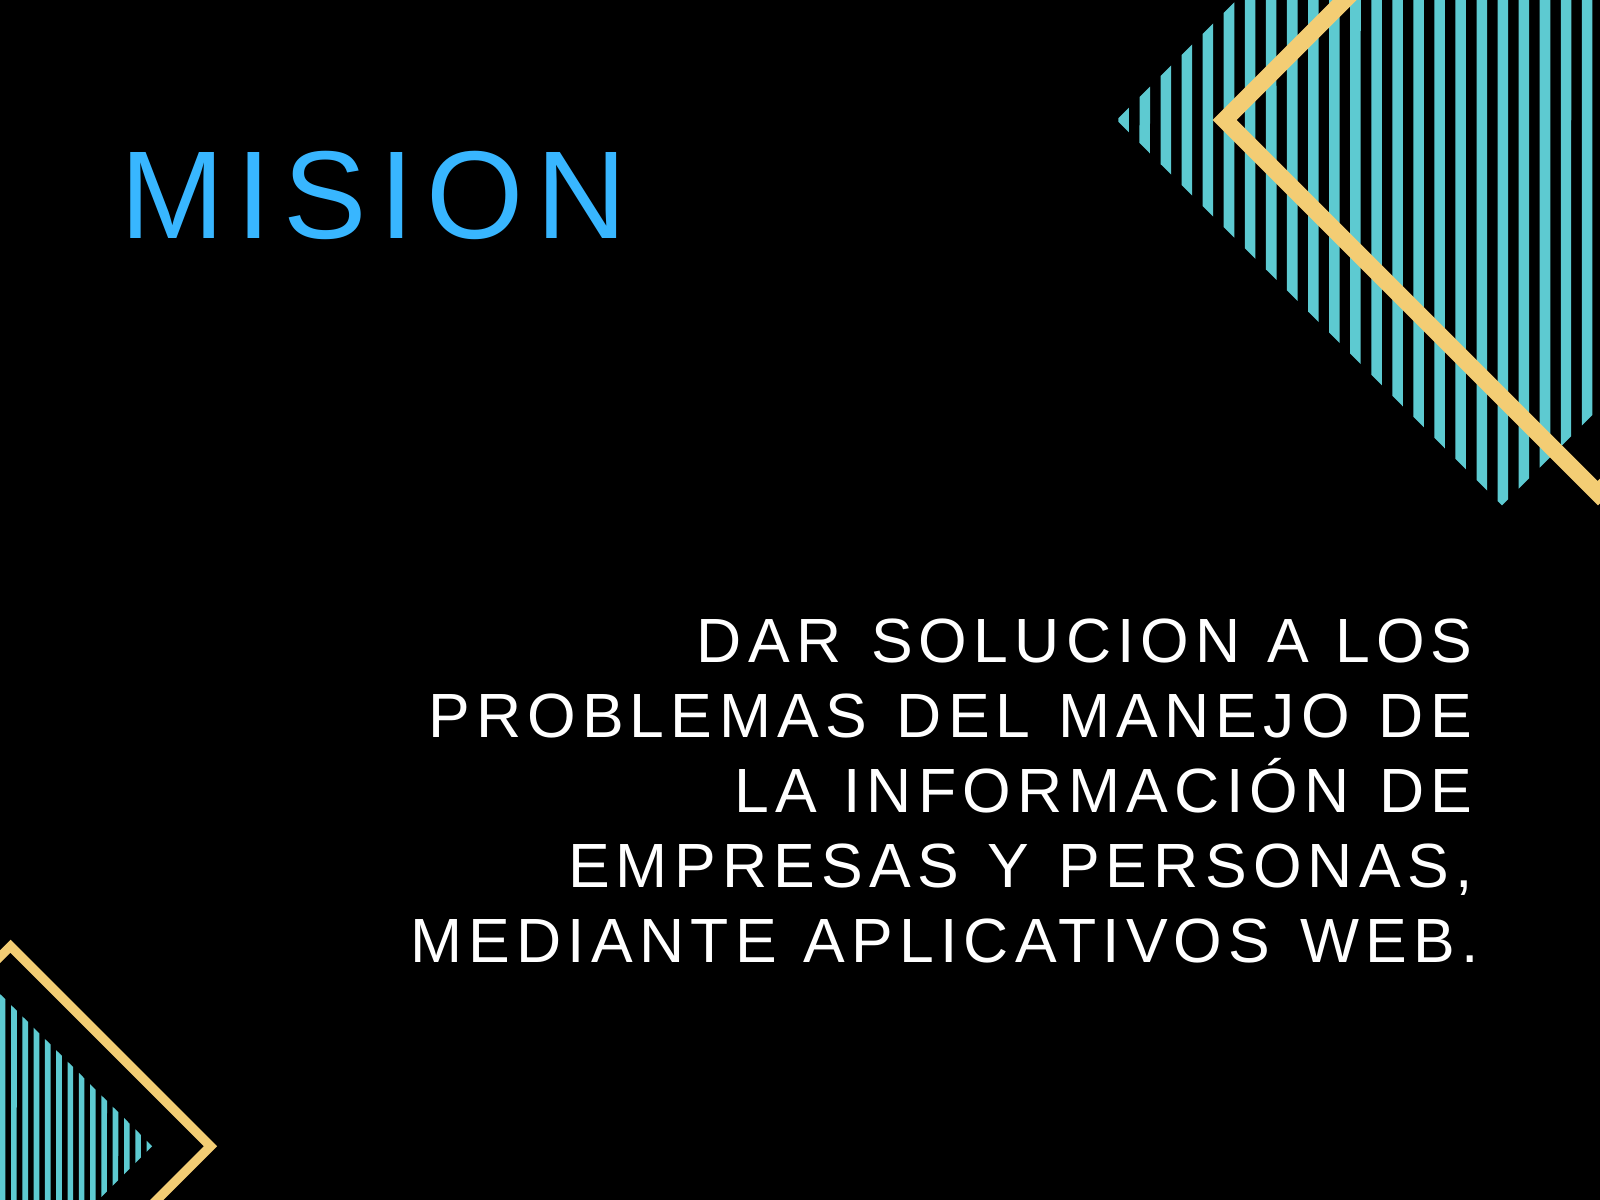

MISION
DAR SOLUCION A LOS PROBLEMAS DEL MANEJO DE LA INFORMACIÓN DE EMPRESAS Y PERSONAS, MEDIANTE APLICATIVOS WEB.